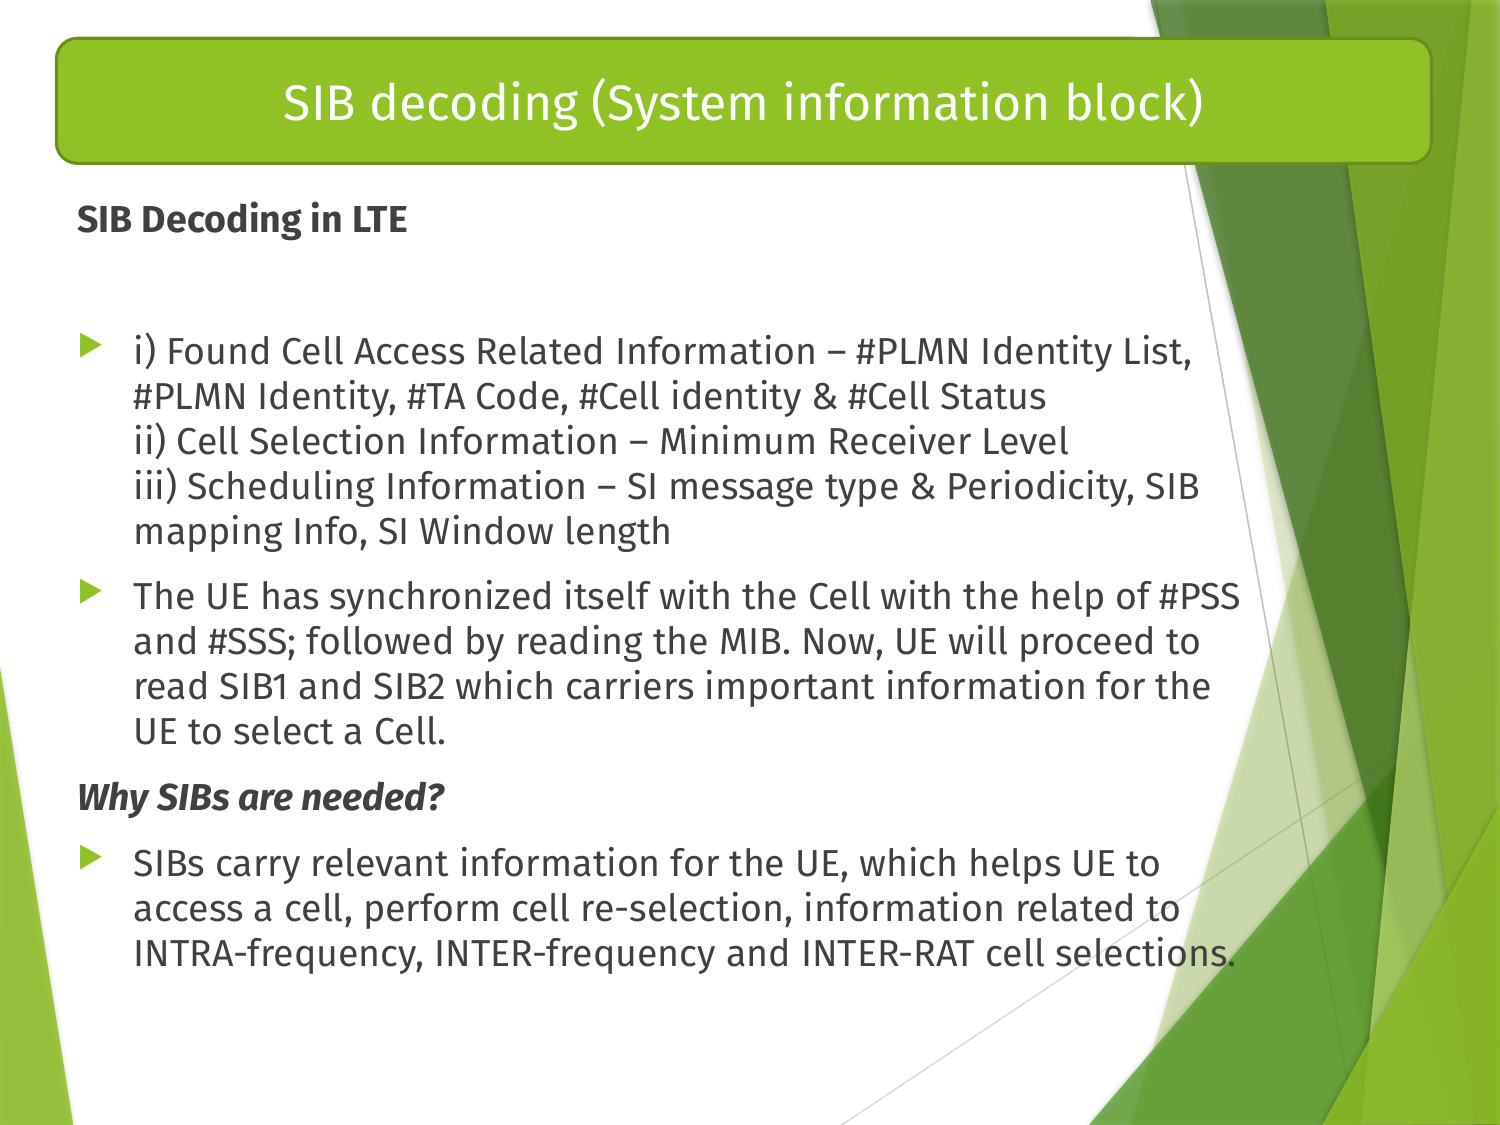

SIB decoding (System information block)
SIB Decoding in LTE

i) Found Cell Access Related Information – #PLMN Identity List, #PLMN Identity, #TA Code, #Cell identity & #Cell Status
ii) Cell Selection Information – Minimum Receiver Level
iii) Scheduling Information – SI message type & Periodicity, SIB mapping Info, SI Window length
The UE has synchronized itself with the Cell with the help of #PSS and #SSS; followed by reading the MIB. Now, UE will proceed to read SIB1 and SIB2 which carriers important information for the UE to select a Cell.
Why SIBs are needed?
SIBs carry relevant information for the UE, which helps UE to access a cell, perform cell re-selection, information related to INTRA-frequency, INTER-frequency and INTER-RAT cell selections.